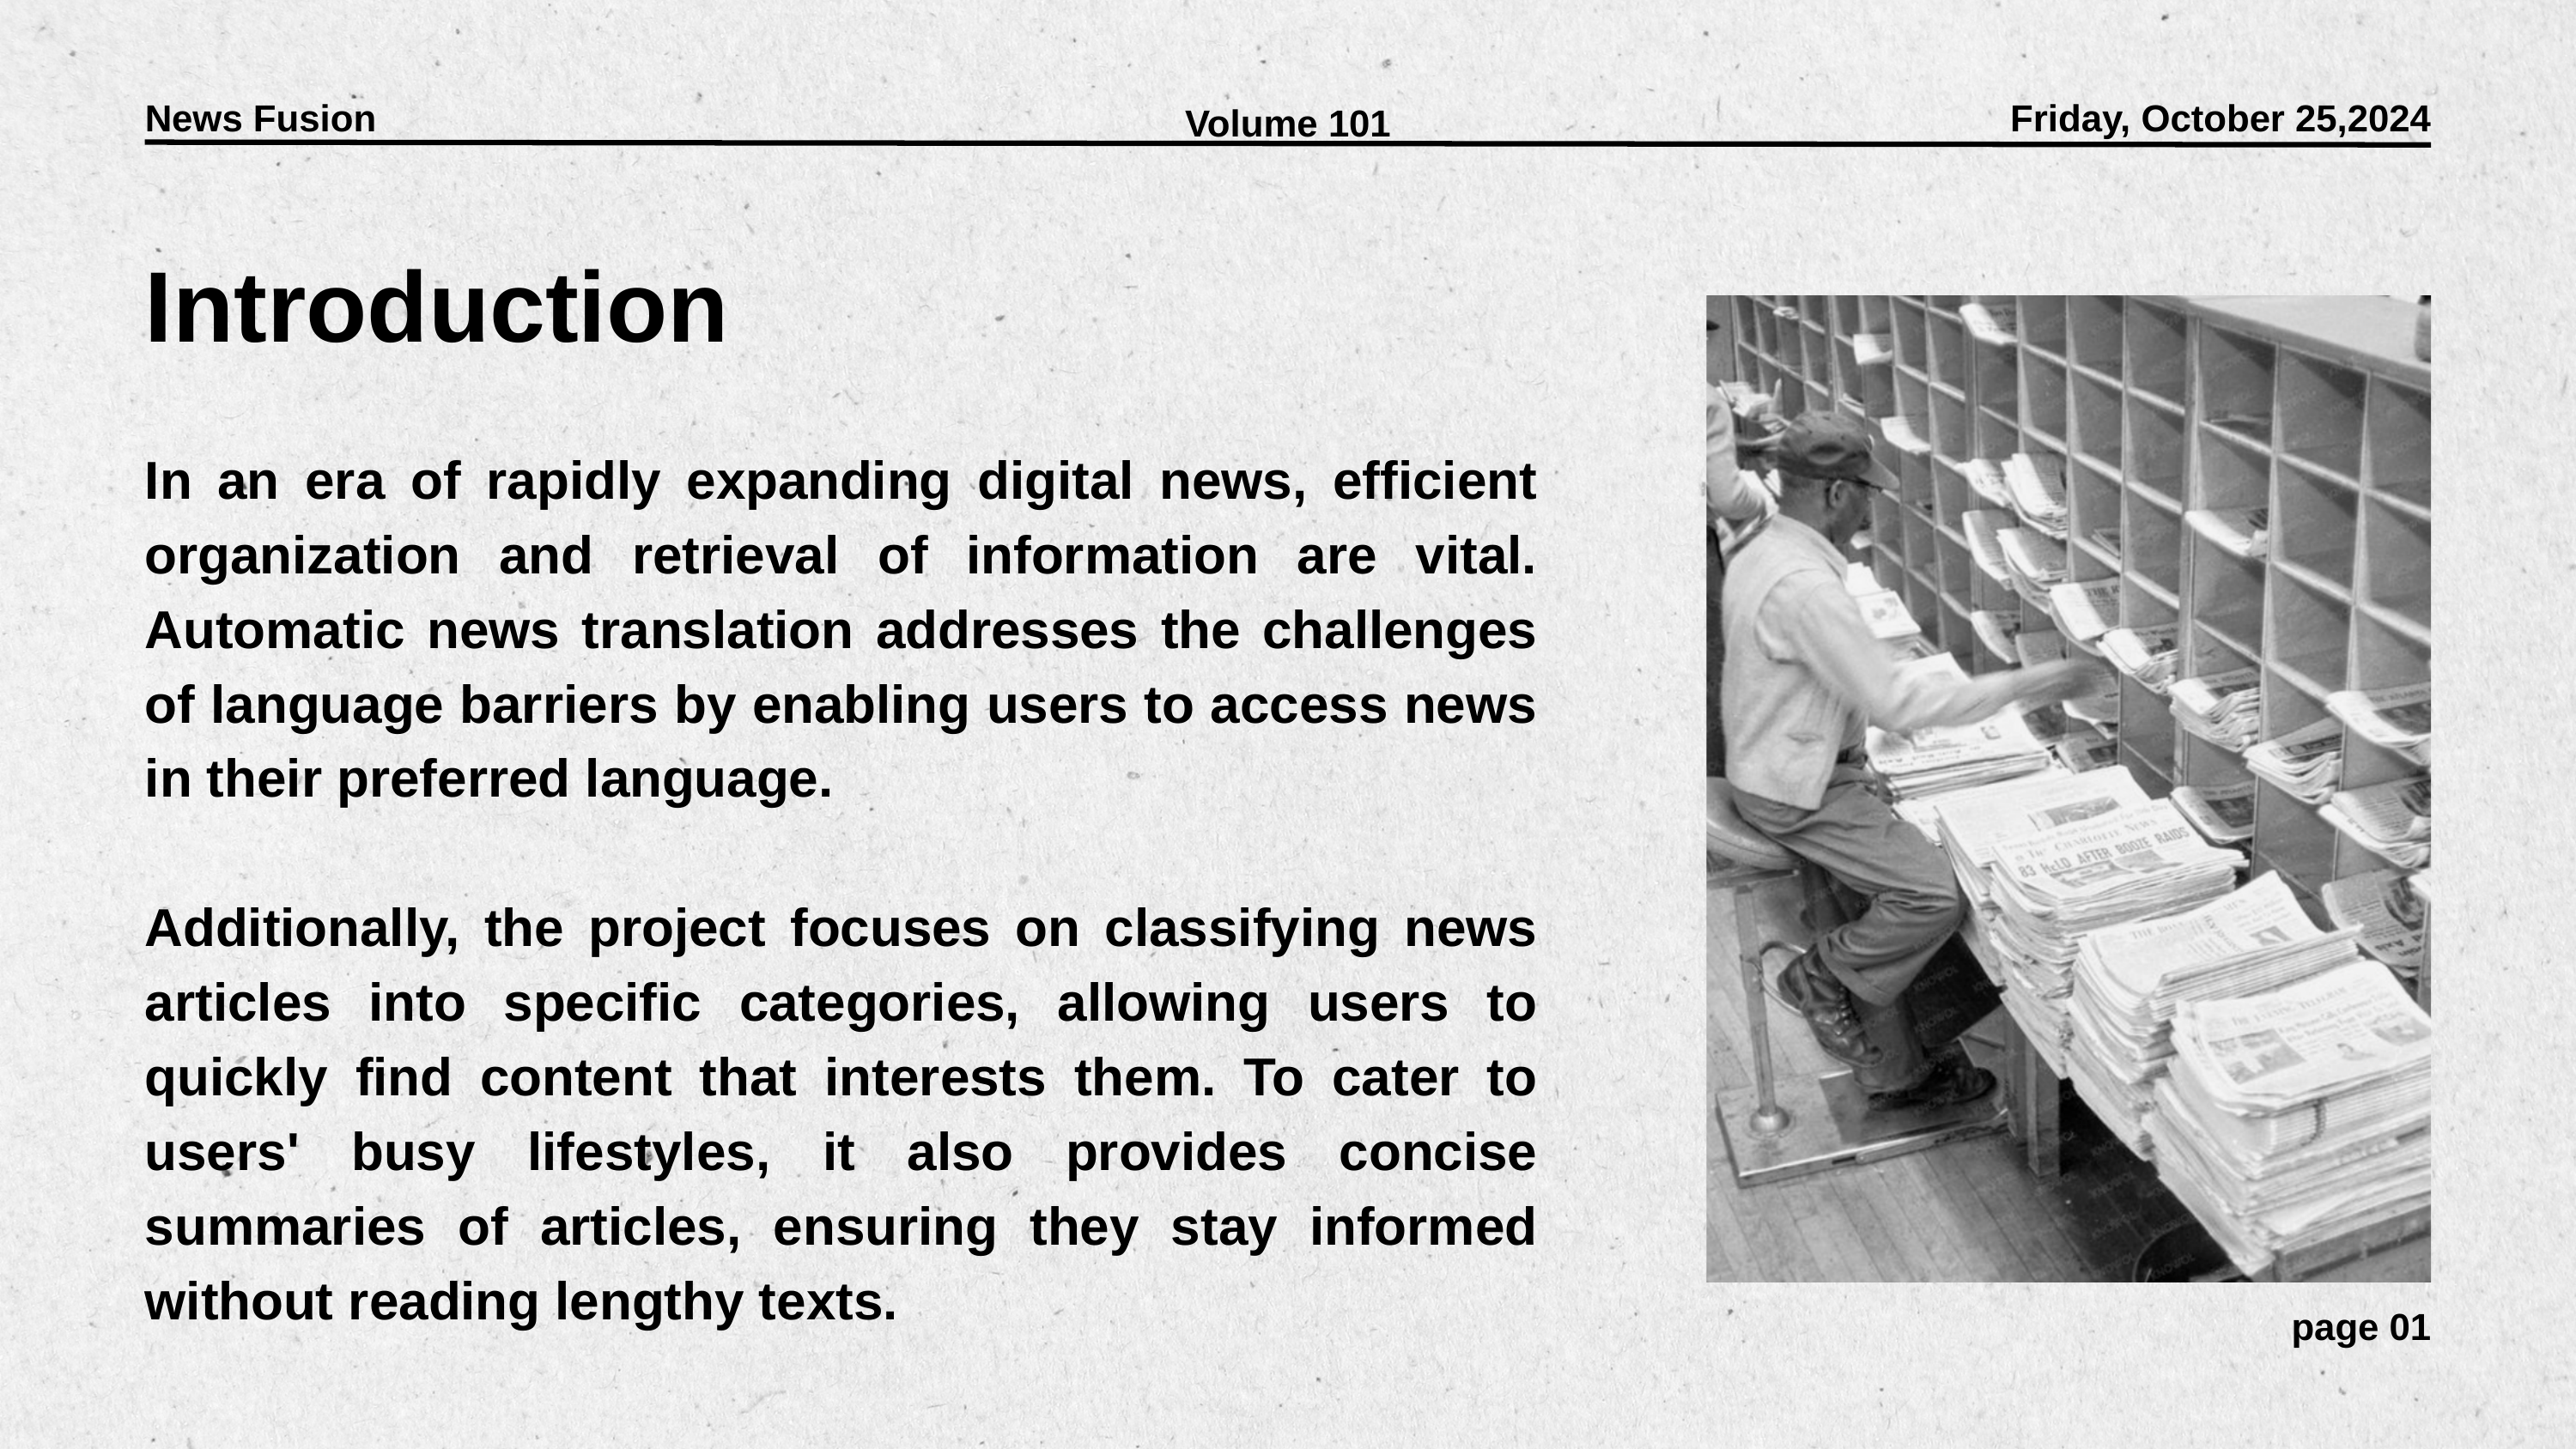

News Fusion
Friday, October 25,2024
Volume 101

Introduction

In an era of rapidly expanding digital news, efficient organization and retrieval of information are vital. Automatic news translation addresses the challenges of language barriers by enabling users to access news in their preferred language.

Additionally, the project focuses on classifying news articles into specific categories, allowing users to quickly find content that interests them. To cater to users' busy lifestyles, it also provides concise summaries of articles, ensuring they stay informed without reading lengthy texts.
page 01